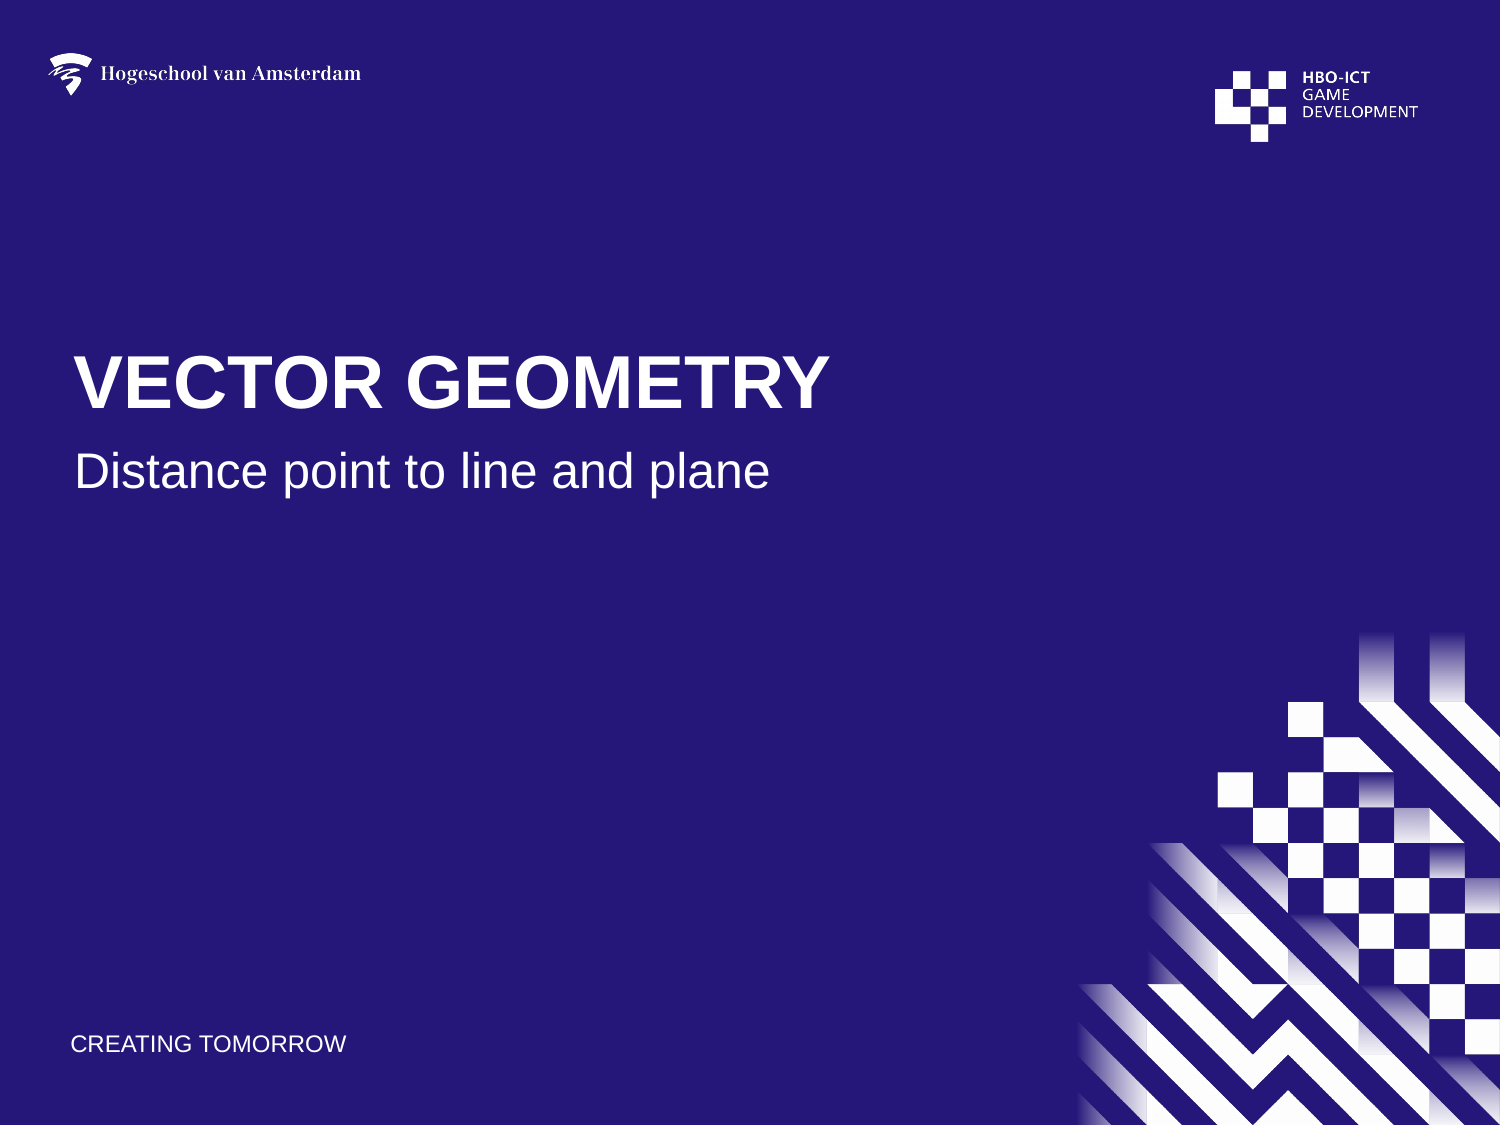

# vector geometry
Distance point to line and plane